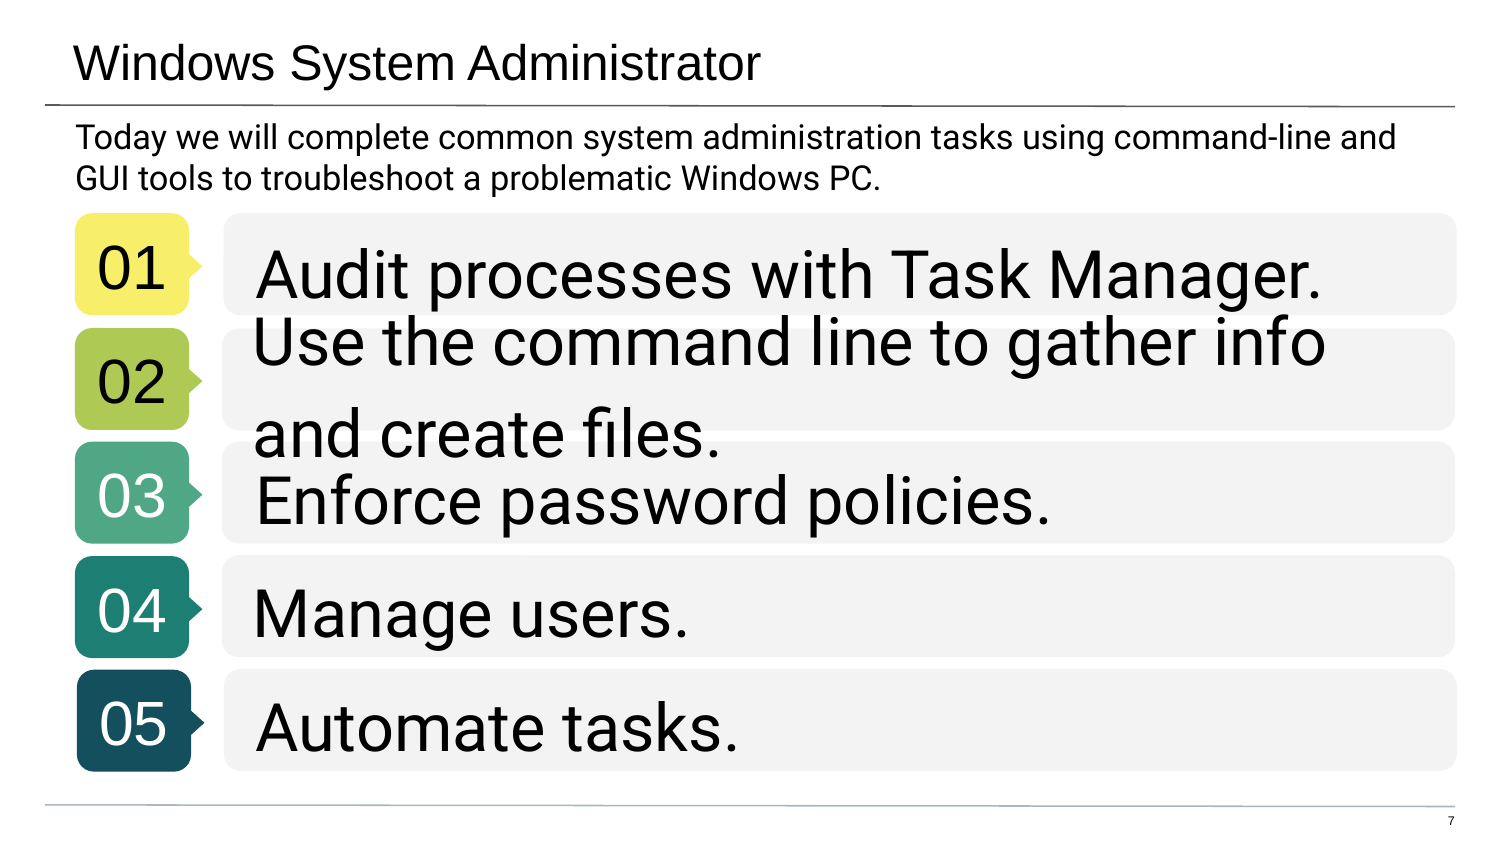

# Windows System Administrator
Today we will complete common system administration tasks using command-line and GUI tools to troubleshoot a problematic Windows PC.
Audit processes with Task Manager.
Use the command line to gather info and create files.
Enforce password policies.
Manage users.
Automate tasks.

7